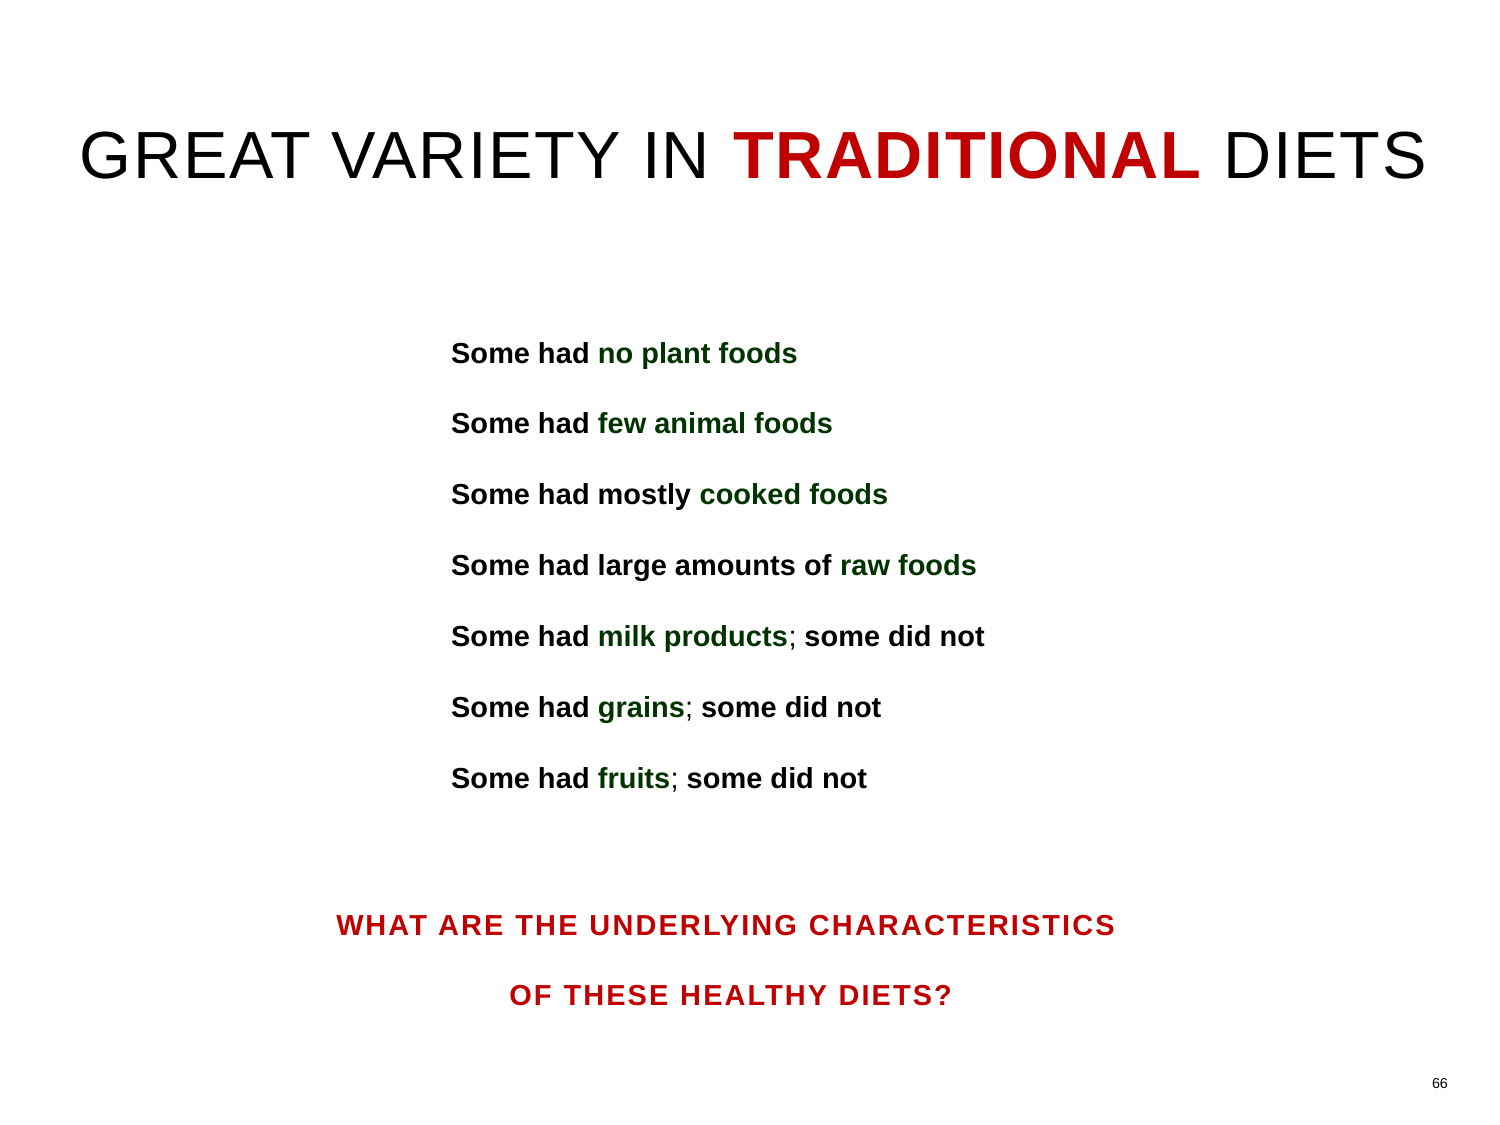

GREAT VARIETY IN TRADITIONAL DIETS
Some had no plant foods
Some had few animal foods
Some had mostly cooked foods
Some had large amounts of raw foods
Some had milk products; some did not
Some had grains; some did not
Some had fruits; some did not
WHAT ARE THE UNDERLYING CHARACTERISTICS
OF THESE HEALTHY DIETS?
66